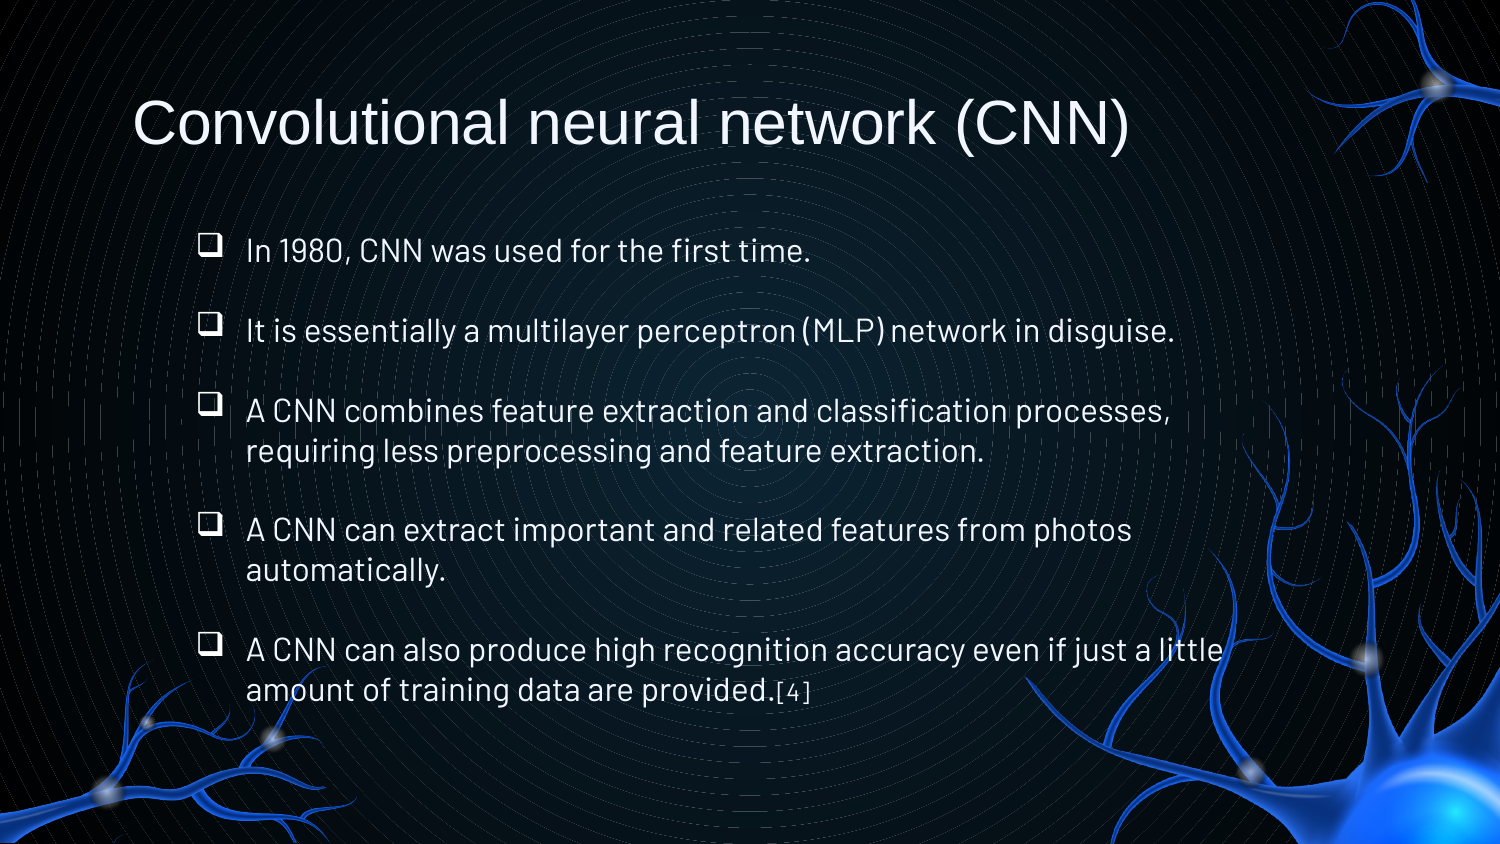

# Convolutional neural network (CNN)
In 1980, CNN was used for the first time.

It is essentially a multilayer perceptron (MLP) network in disguise.

A CNN combines feature extraction and classification processes, requiring less preprocessing and feature extraction.

A CNN can extract important and related features from photos automatically.

A CNN can also produce high recognition accuracy even if just a little amount of training data are provided.[4]